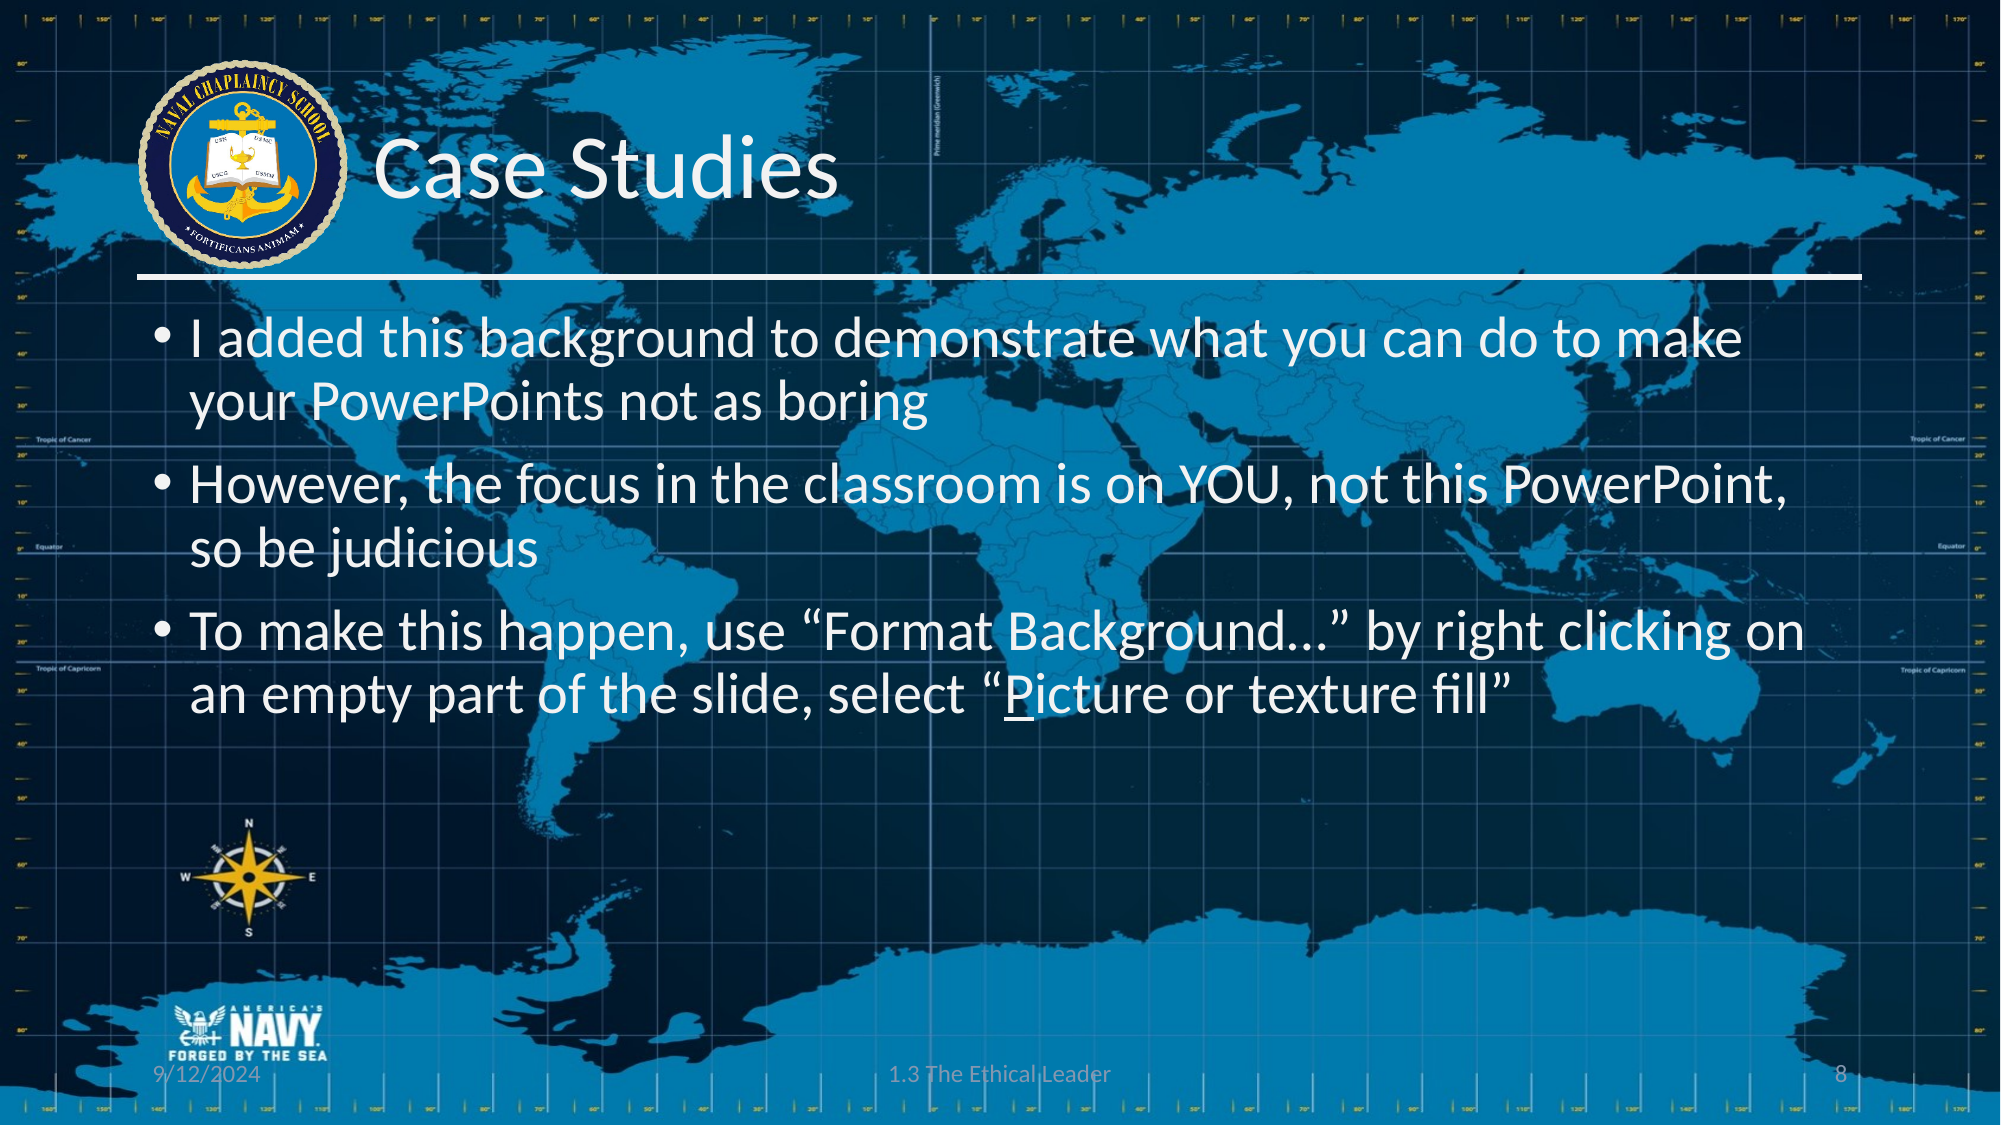

# Case Studies
I added this background to demonstrate what you can do to make your PowerPoints not as boring
However, the focus in the classroom is on YOU, not this PowerPoint, so be judicious
To make this happen, use “Format Background…” by right clicking on an empty part of the slide, select “Picture or texture fill”

9/12/2024
1.3 The Ethical Leader
8